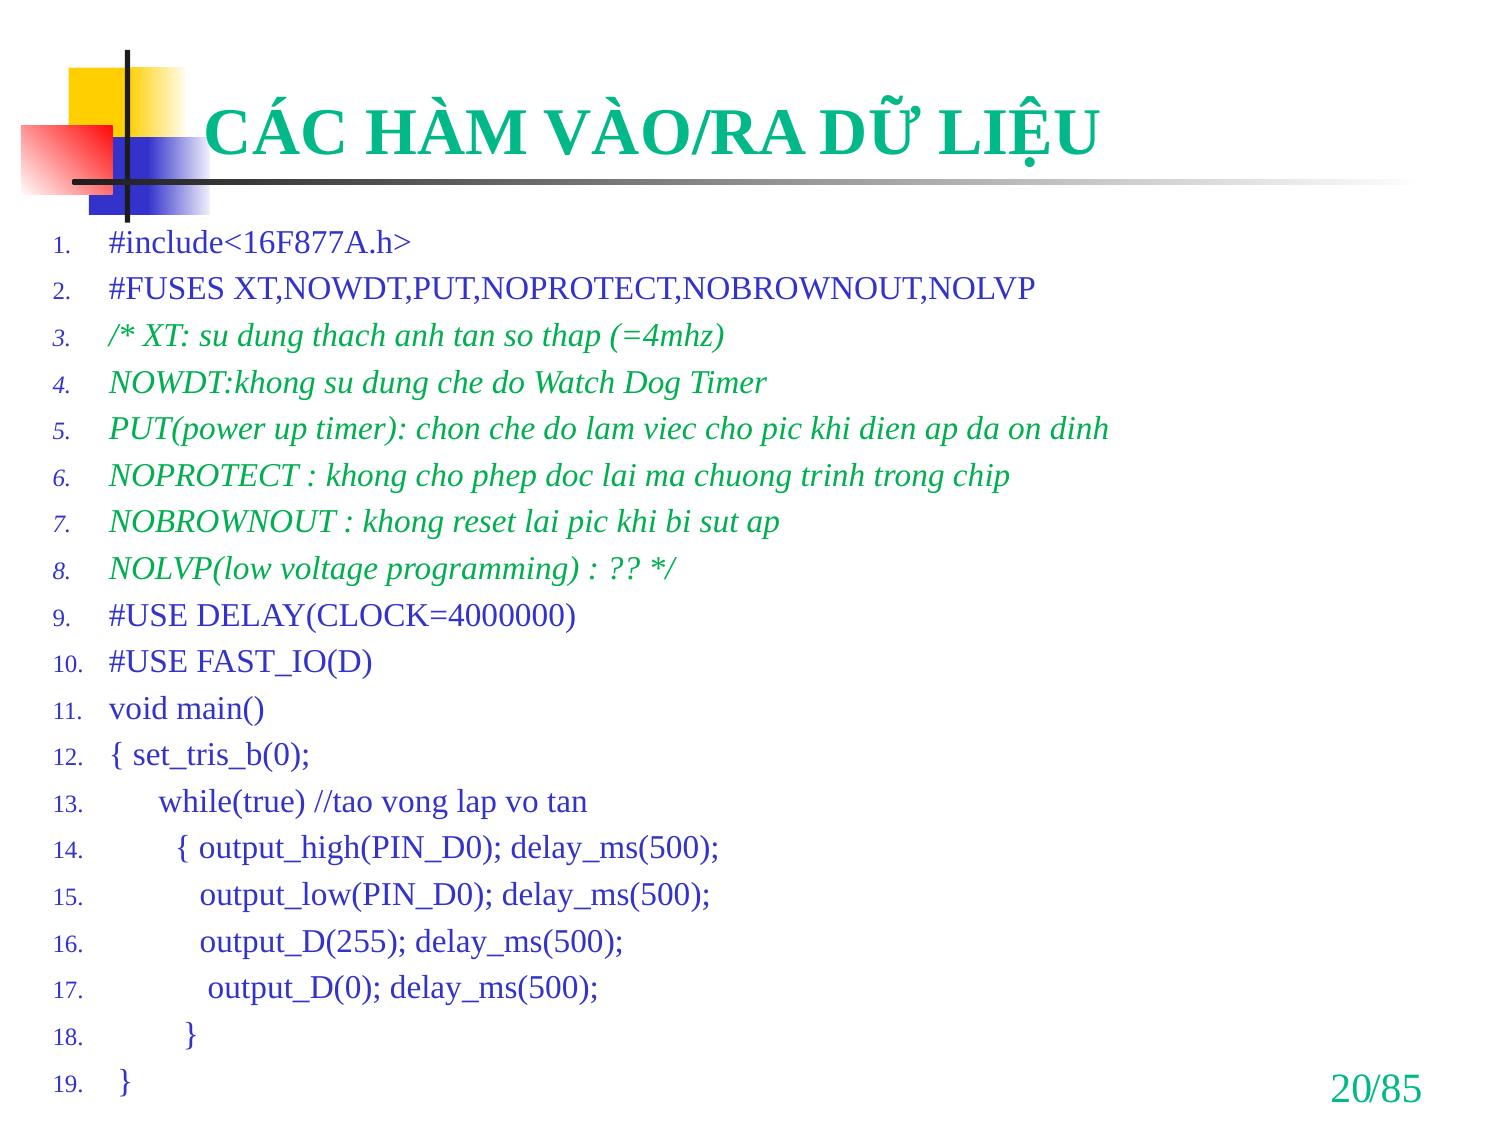

# CÁC HÀM VÀO/RA DỮ LIỆU
#include<16F877A.h>
#FUSES XT,NOWDT,PUT,NOPROTECT,NOBROWNOUT,NOLVP
/* XT: su dung thach anh tan so thap (=4mhz)
NOWDT:khong su dung che do Watch Dog Timer
PUT(power up timer): chon che do lam viec cho pic khi dien ap da on dinh
NOPROTECT : khong cho phep doc lai ma chuong trinh trong chip
NOBROWNOUT : khong reset lai pic khi bi sut ap
NOLVP(low voltage programming) : ?? */
#USE DELAY(CLOCK=4000000)
#USE FAST_IO(D)
void main()
{ set_tris_b(0);
      while(true) //tao vong lap vo tan
        { output_high(PIN_D0); delay_ms(500);
           output_low(PIN_D0); delay_ms(500);
           output_D(255); delay_ms(500);
            output_D(0); delay_ms(500);
         }
 }
20